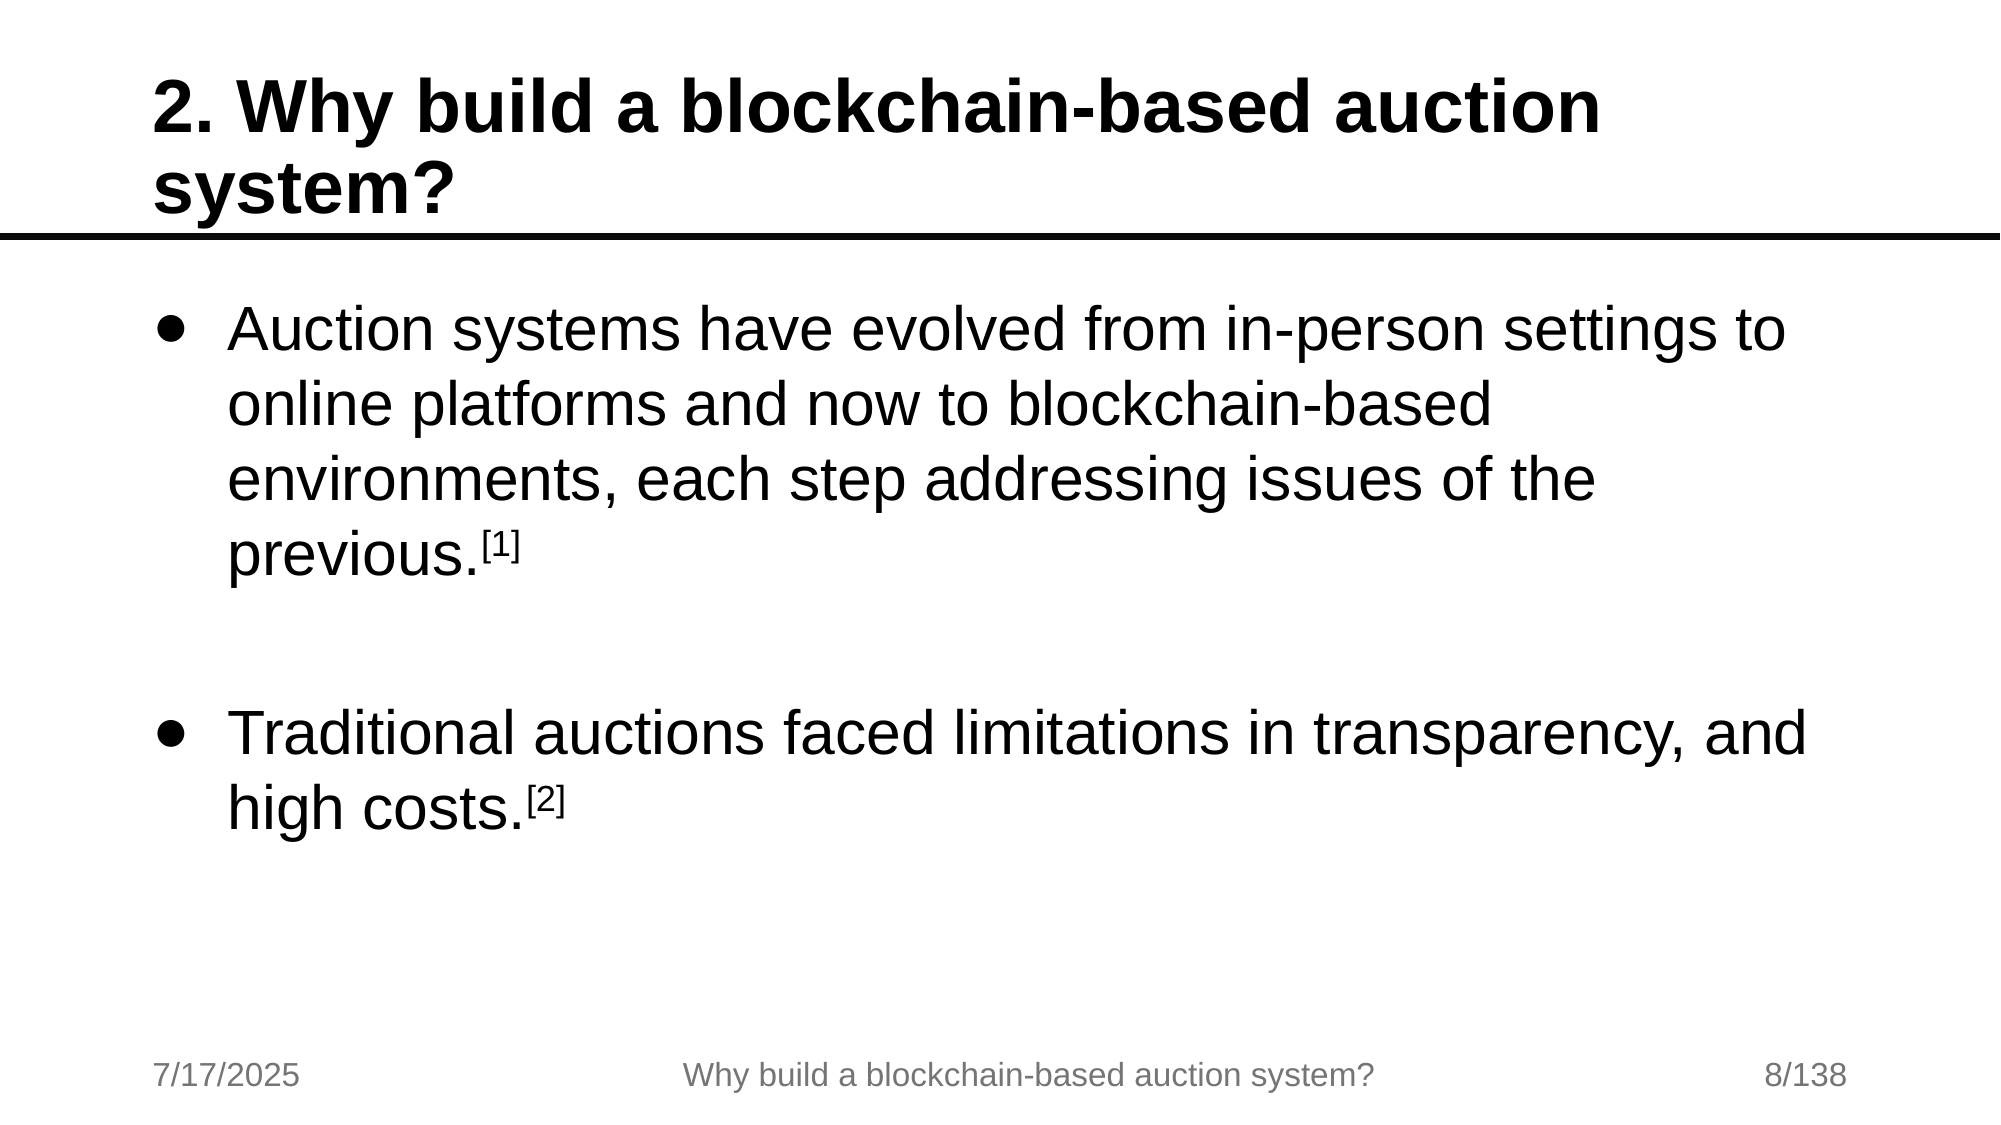

# 2. Why build a blockchain-based auction system?
Auction systems have evolved from in-person settings to online platforms and now to blockchain-based environments, each step addressing issues of the previous.[1]

Traditional auctions faced limitations in transparency, and high costs.[2]
7/17/2025
Why build a blockchain-based auction system?
8/138